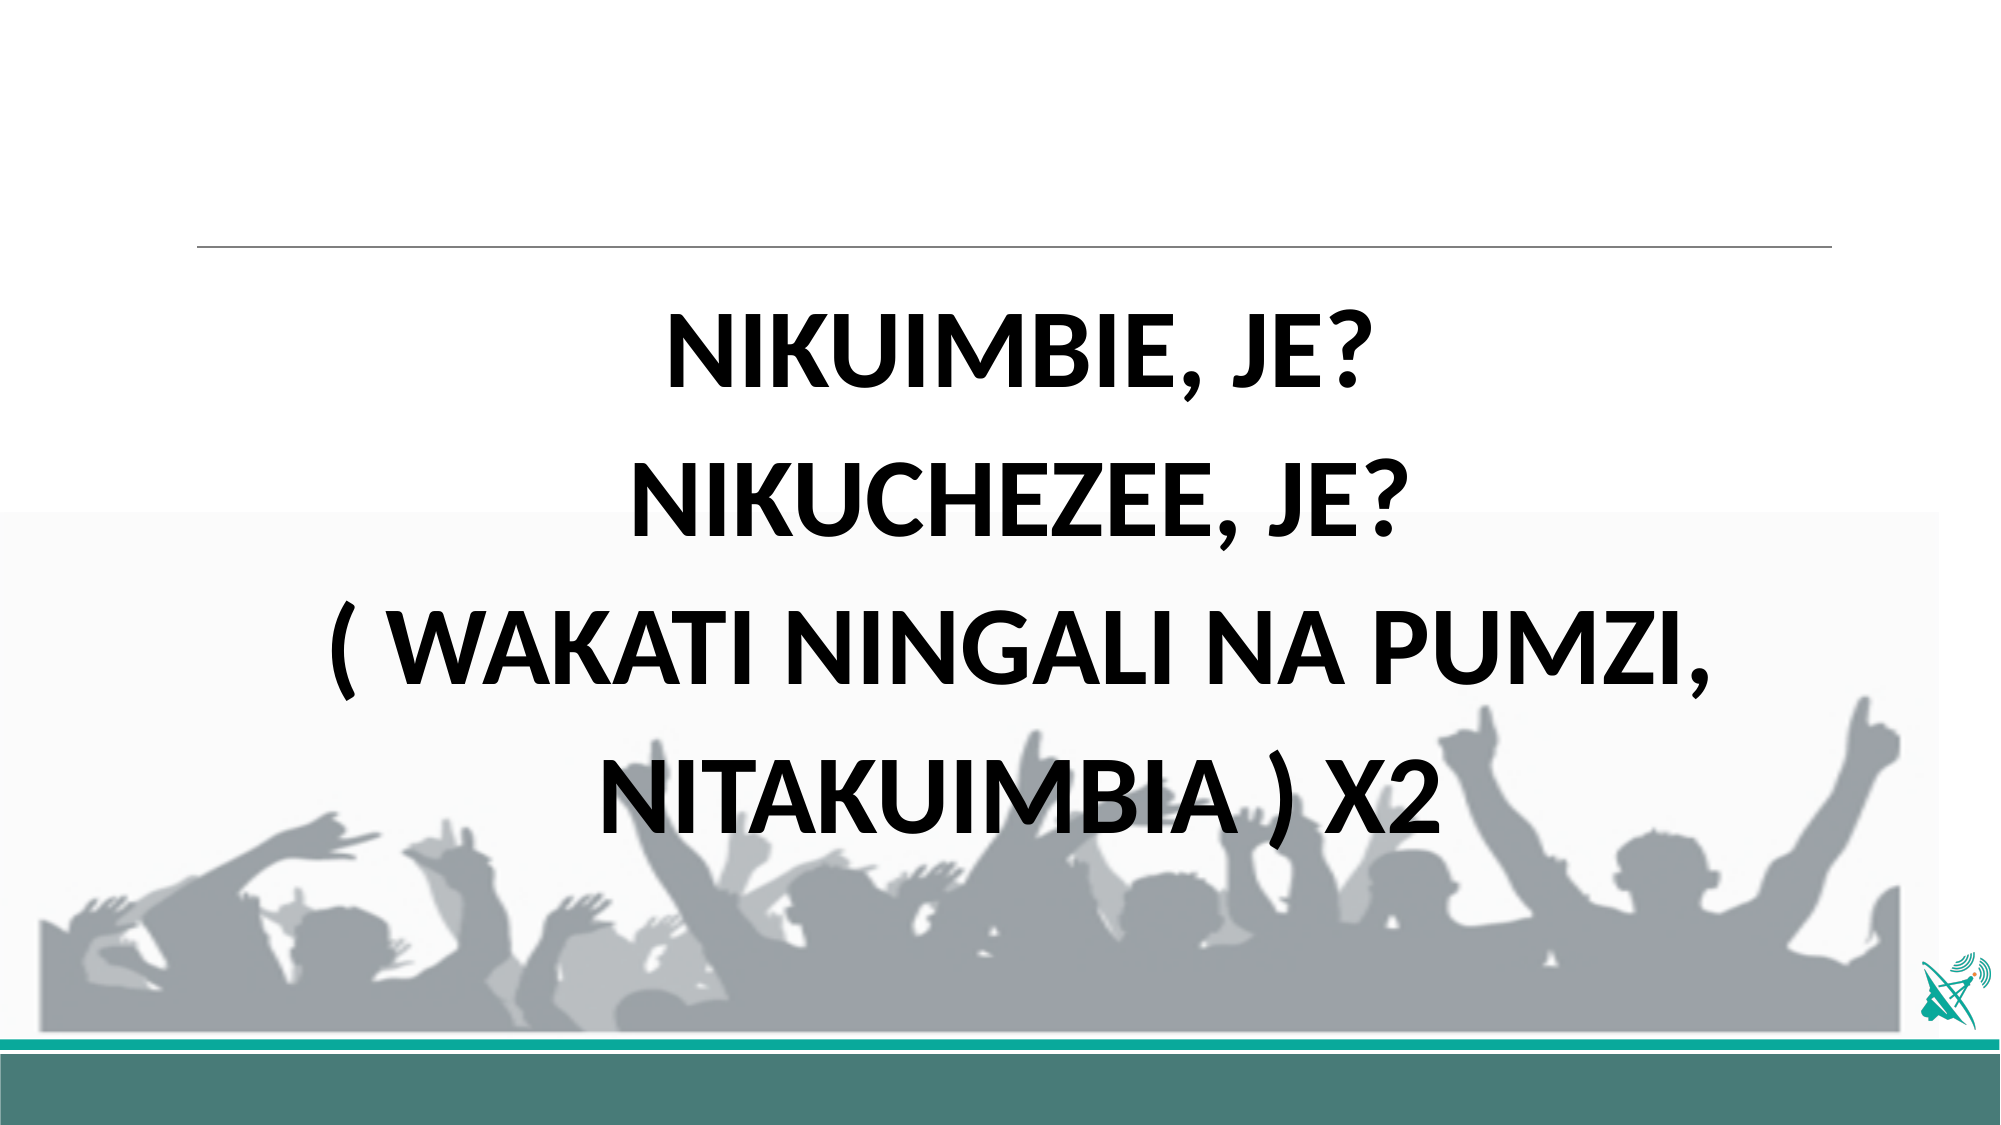

NIKUIMBIE, JE?
NIKUCHEZEE, JE?
( WAKATI NINGALI NA PUMZI, NITAKUIMBIA ) X2